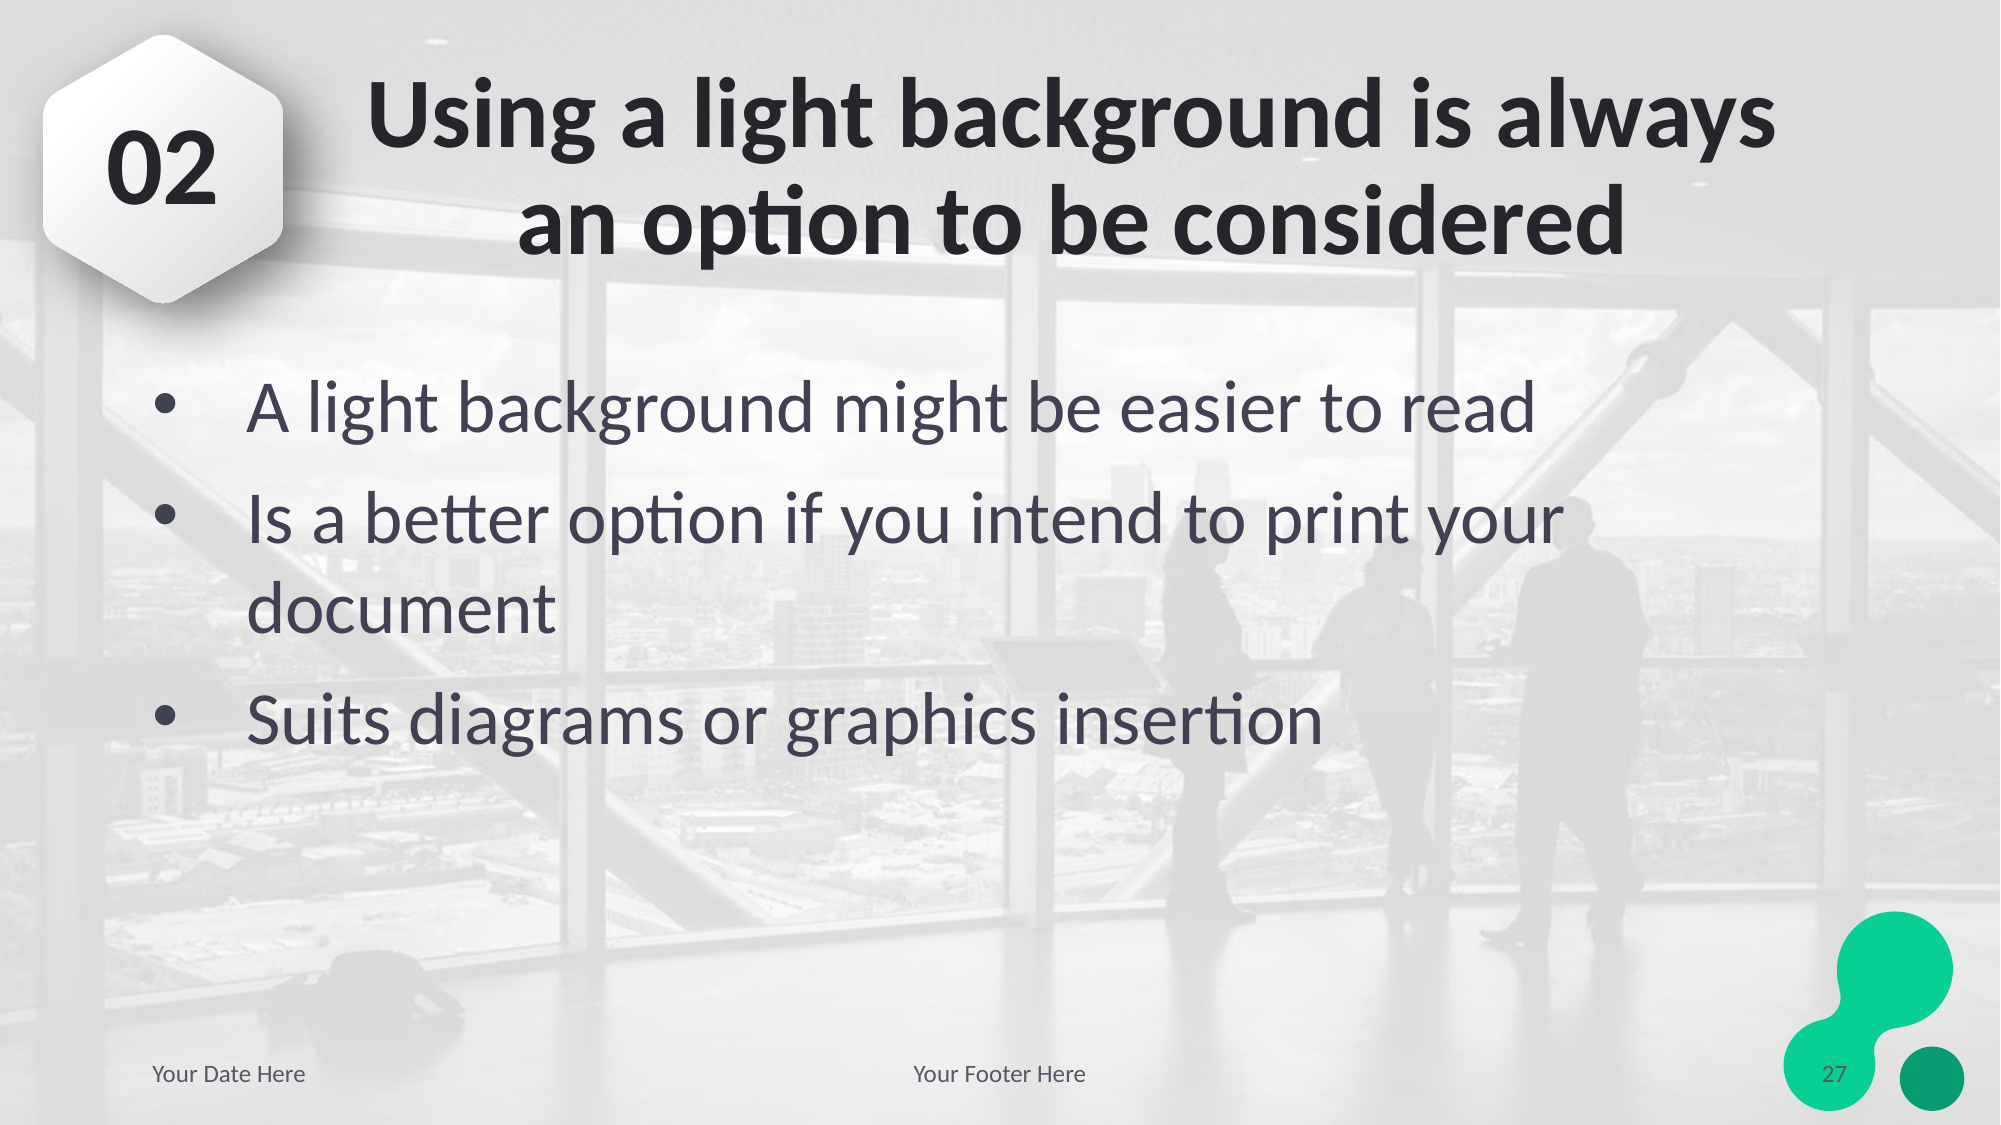

# Using a light background is always an option to be considered
02
A light background might be easier to read
Is a better option if you intend to print your document
Suits diagrams or graphics insertion
Your Date Here
Your Footer Here
27
Photo by Charles Forerunner on Unsplash